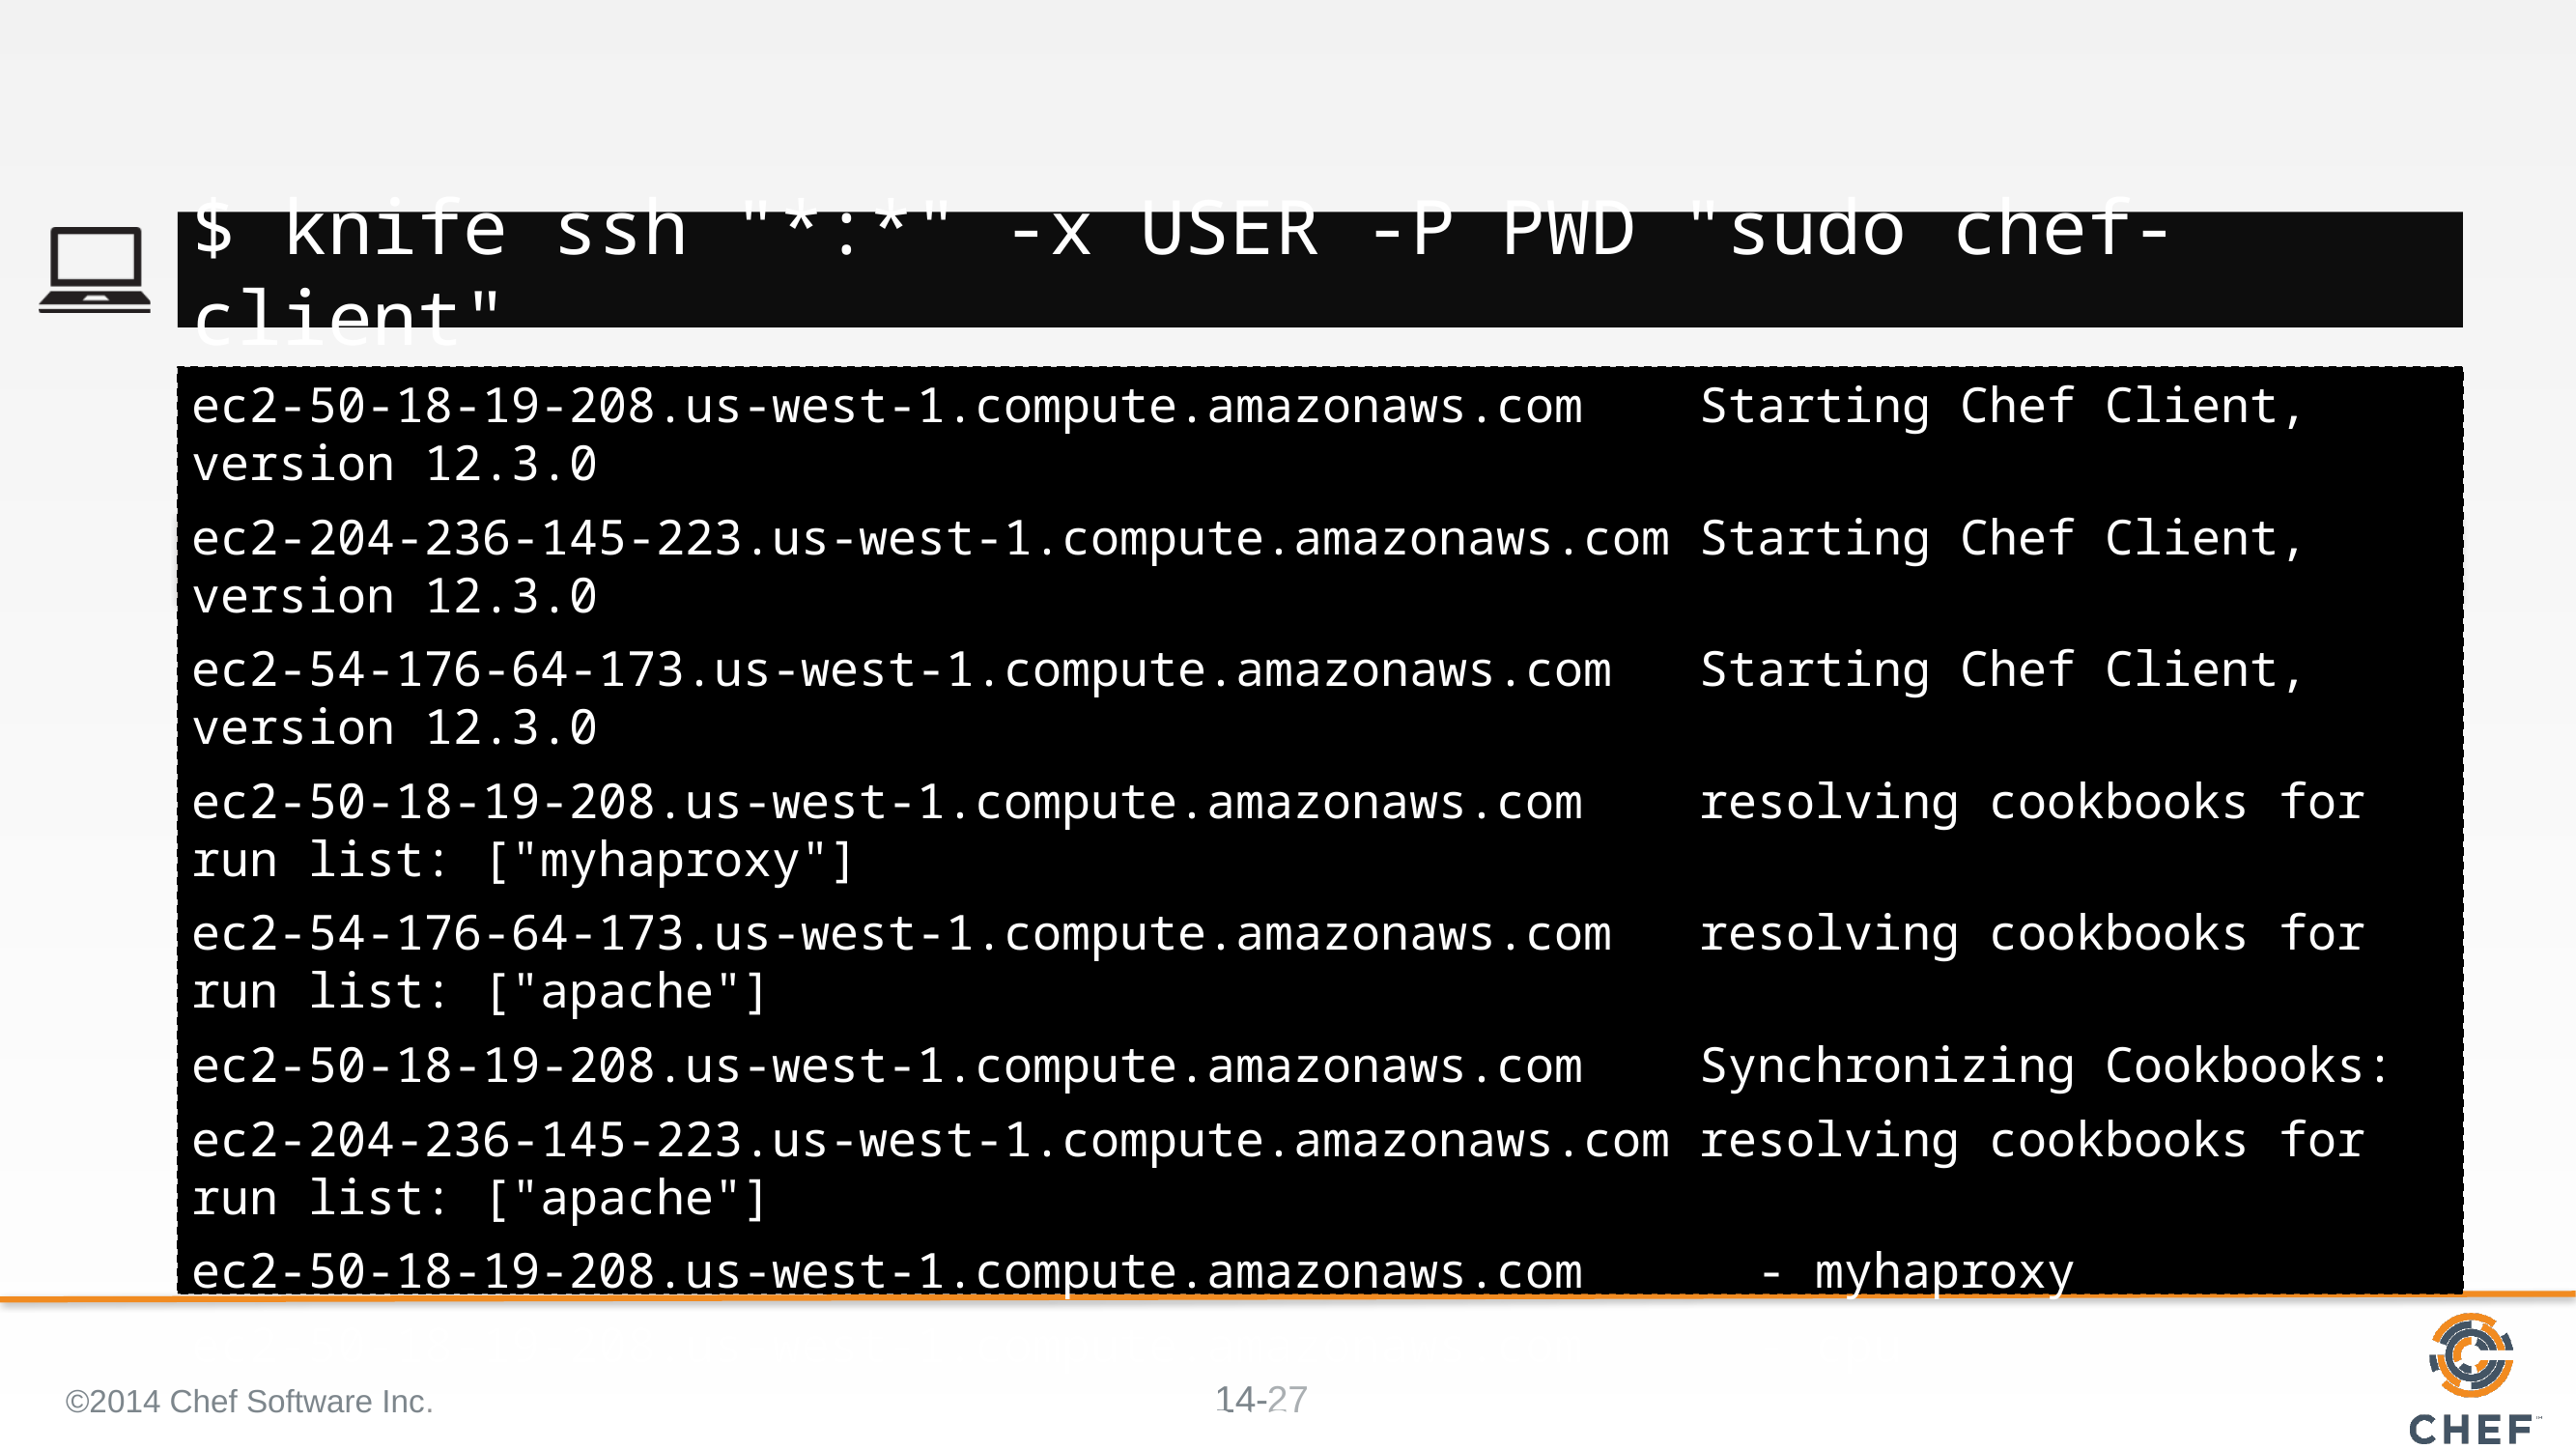

#
$ knife ssh "*:*" -x USER -P PWD "sudo chef-client"
ec2-50-18-19-208.us-west-1.compute.amazonaws.com    Starting Chef Client, version 12.3.0
ec2-204-236-145-223.us-west-1.compute.amazonaws.com Starting Chef Client, version 12.3.0
ec2-54-176-64-173.us-west-1.compute.amazonaws.com   Starting Chef Client, version 12.3.0
ec2-50-18-19-208.us-west-1.compute.amazonaws.com    resolving cookbooks for run list: ["myhaproxy"]
ec2-54-176-64-173.us-west-1.compute.amazonaws.com   resolving cookbooks for run list: ["apache"]
ec2-50-18-19-208.us-west-1.compute.amazonaws.com    Synchronizing Cookbooks:
ec2-204-236-145-223.us-west-1.compute.amazonaws.com resolving cookbooks for run list: ["apache"]
ec2-50-18-19-208.us-west-1.compute.amazonaws.com      - myhaproxy
ec2-50-18-19-208.us-west-1.compute.amazonaws.com      - cpu
ec2-50-18-19-208.us-west-1.compute.amazonaws.com      - build-essential
©2014 Chef Software Inc.
27